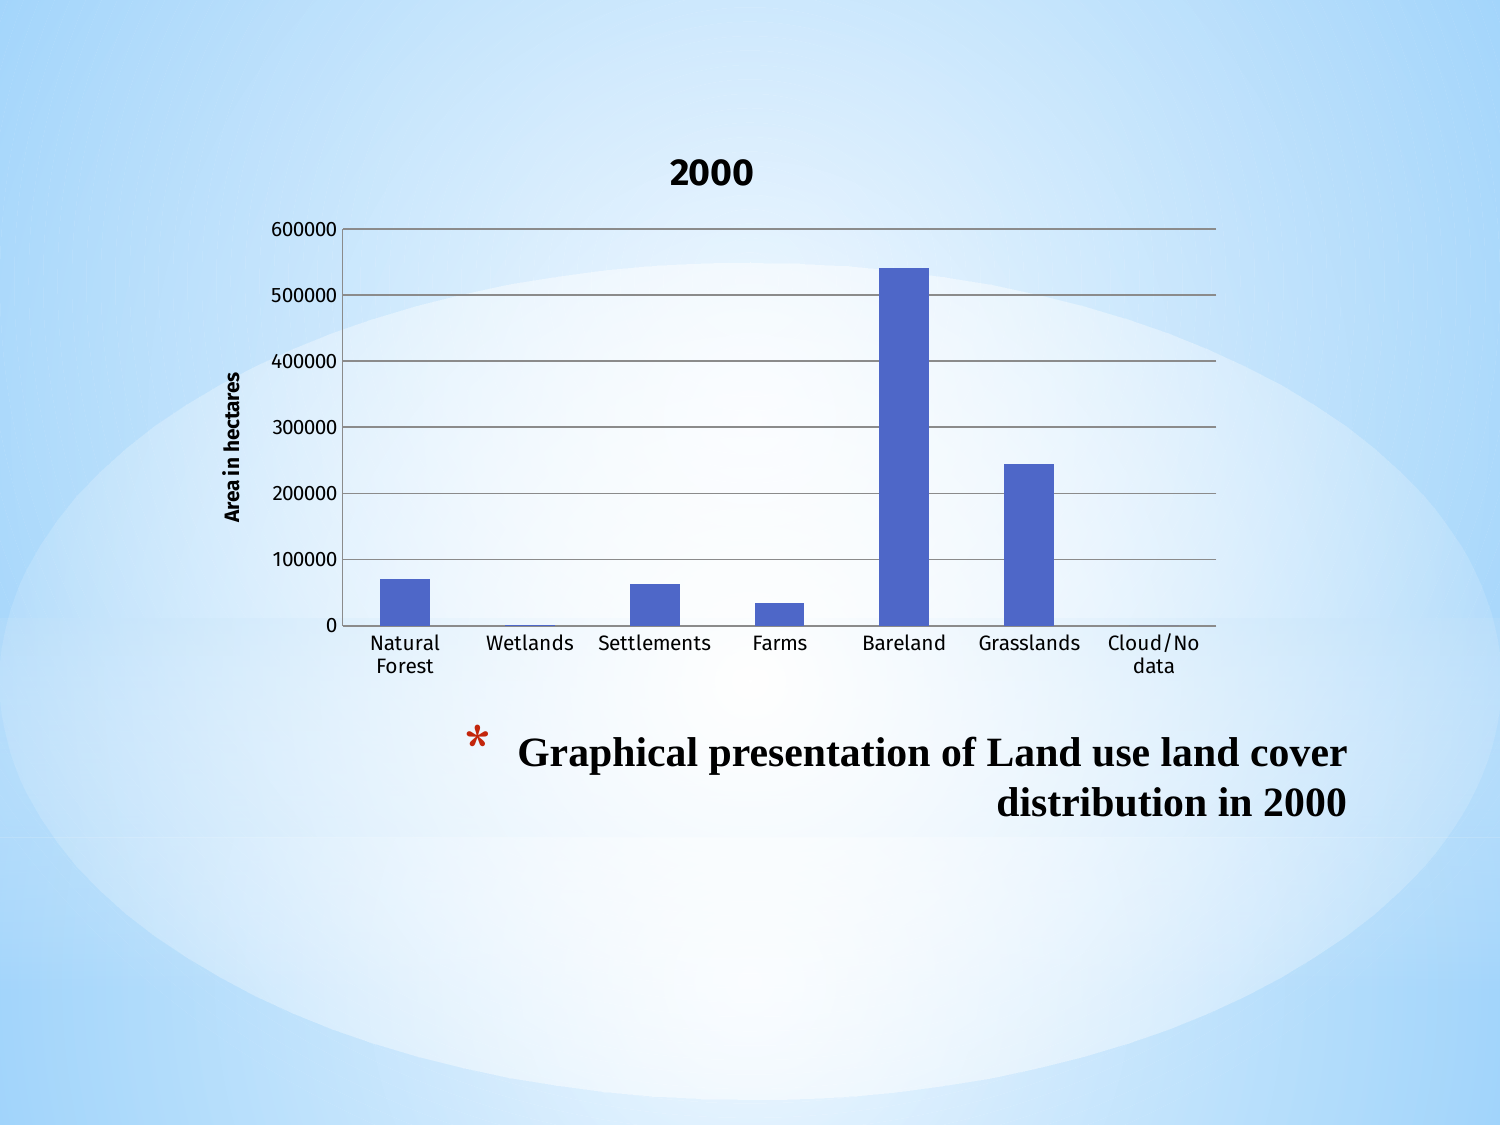

### Chart: 2000

| Category |  |
|---|---|
| Natural Forest | 70828.369096 |
| Wetlands | 537.611316 |
| Settlements | 63138.758851 |
| Farms | 34230.547124 |
| Bareland | 540407.150433 |
| Grasslands | 245216.335991 |
| Cloud/No data | 0.0 |
# Graphical presentation of Land use land cover distribution in 2000